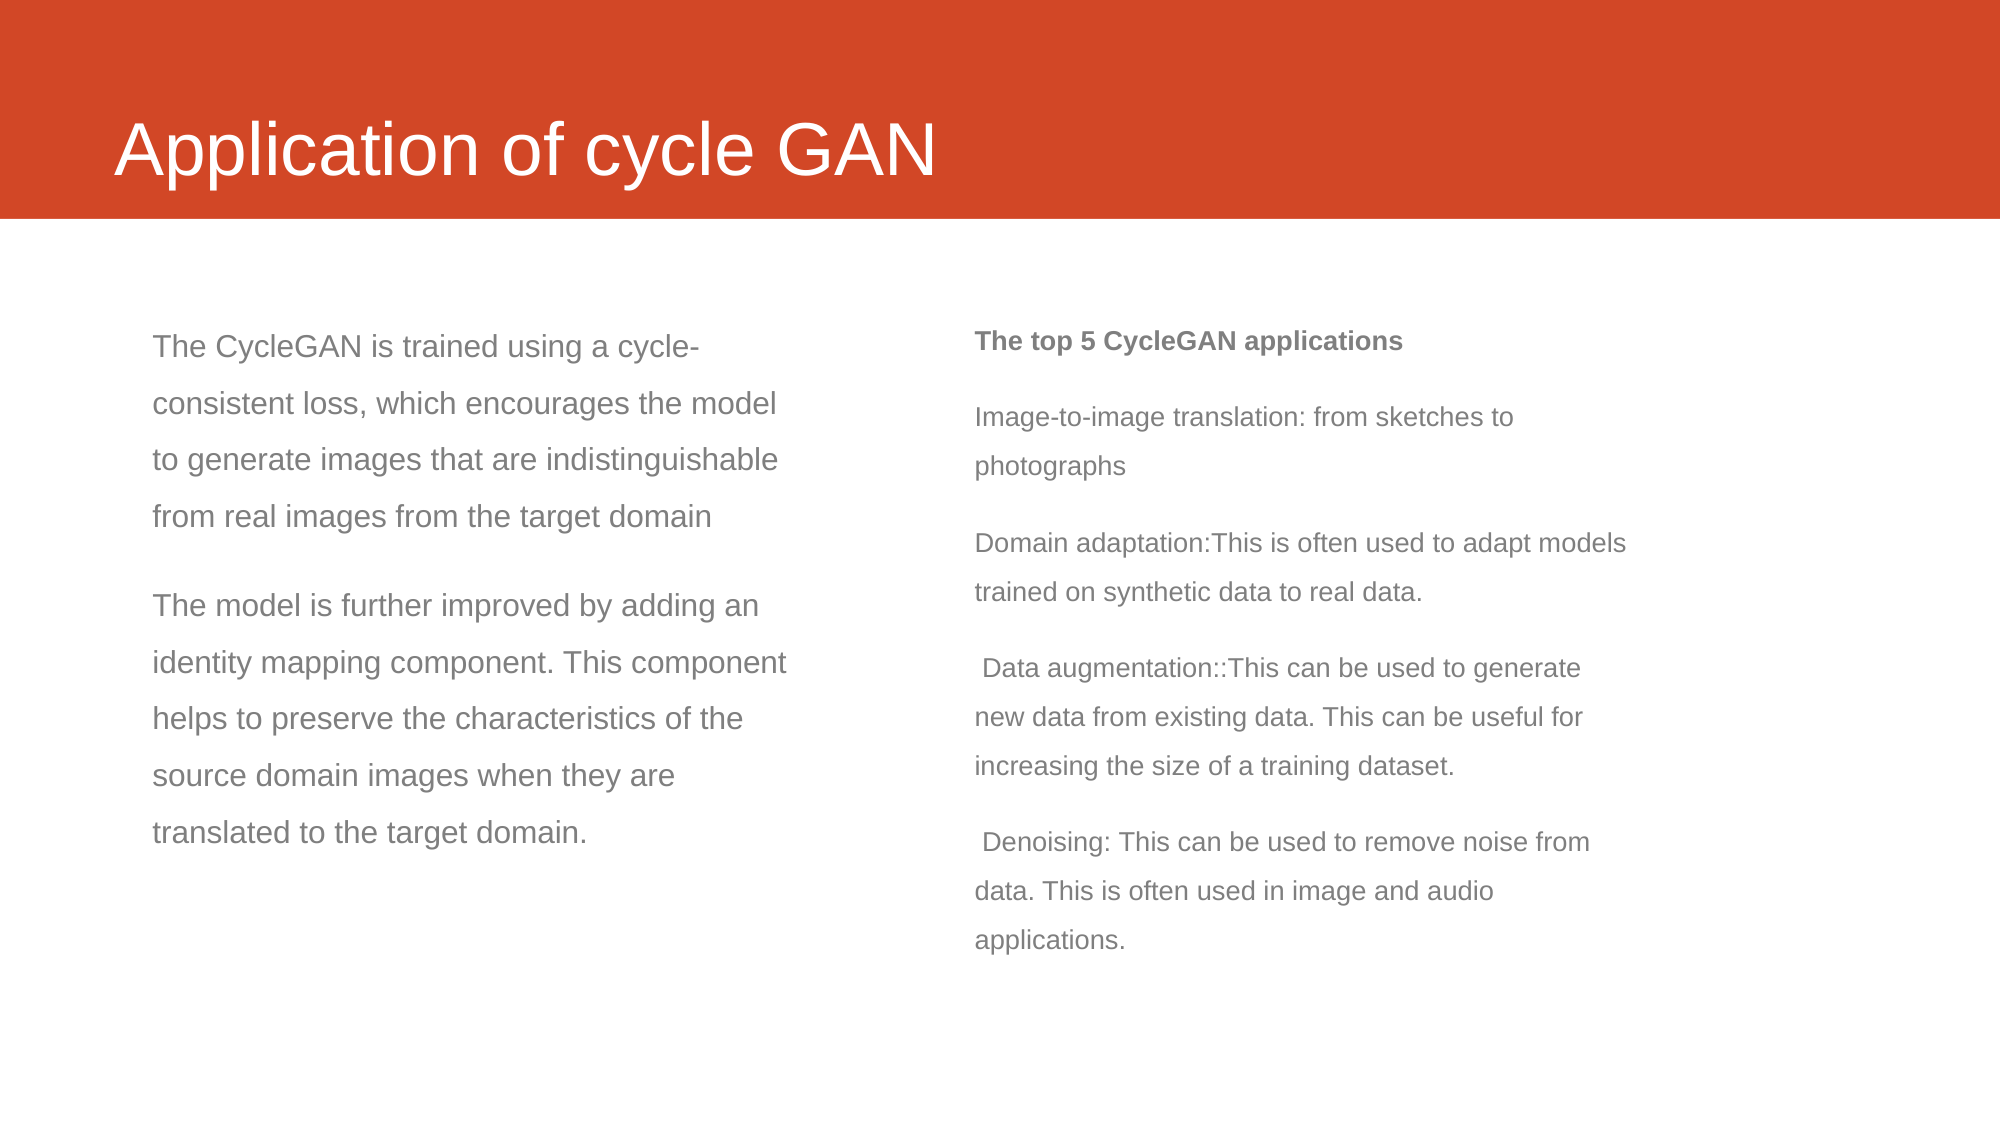

# Application of cycle GAN
The CycleGAN is trained using a cycle-consistent loss, which encourages the model to generate images that are indistinguishable from real images from the target domain
The model is further improved by adding an identity mapping component. This component helps to preserve the characteristics of the source domain images when they are translated to the target domain.

The top 5 CycleGAN applications
Image-to-image translation: from sketches to photographs
Domain adaptation:This is often used to adapt models trained on synthetic data to real data.
 Data augmentation::This can be used to generate new data from existing data. This can be useful for increasing the size of a training dataset.
 Denoising: This can be used to remove noise from data. This is often used in image and audio applications.